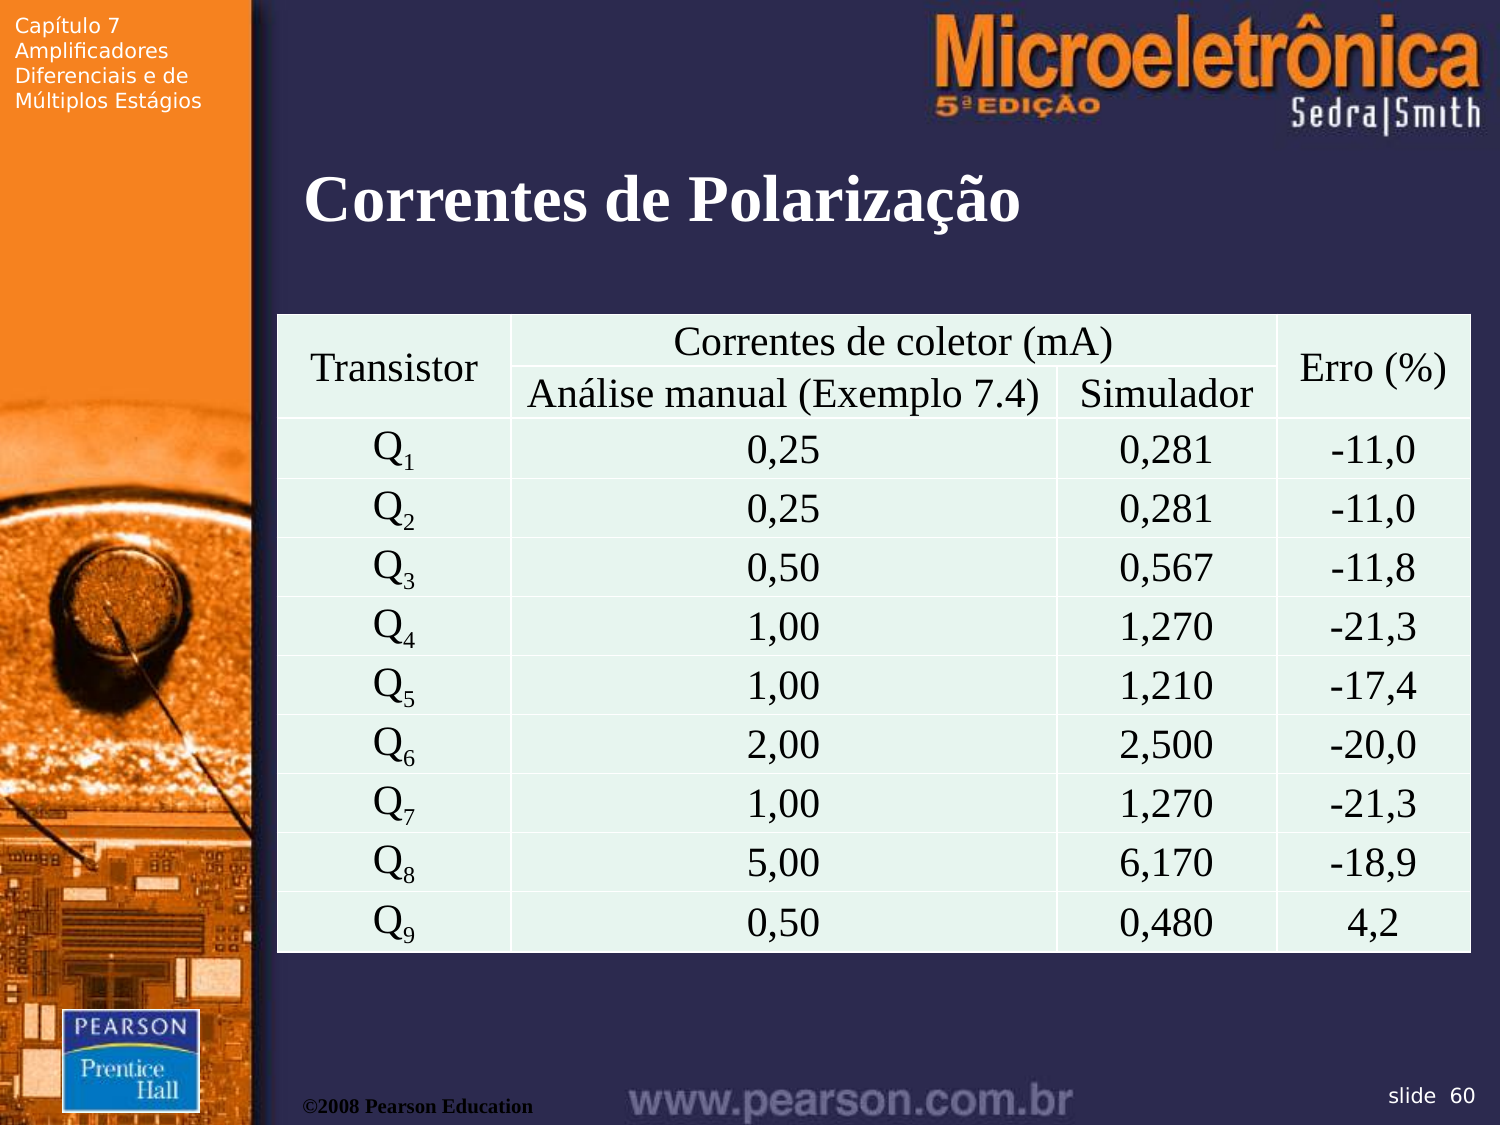

Correntes de Polarização
| Transistor | Correntes de coletor (mA) |  | Erro (%) |
| --- | --- | --- | --- |
|  | Análise manual (Exemplo 7.4) | Simulador |  |
| Q1 | 0,25 | 0,281 | -11,0 |
| Q2 | 0,25 | 0,281 | -11,0 |
| Q3 | 0,50 | 0,567 | -11,8 |
| Q4 | 1,00 | 1,270 | -21,3 |
| Q5 | 1,00 | 1,210 | -17,4 |
| Q6 | 2,00 | 2,500 | -20,0 |
| Q7 | 1,00 | 1,270 | -21,3 |
| Q8 | 5,00 | 6,170 | -18,9 |
| Q9 | 0,50 | 0,480 | 4,2 |